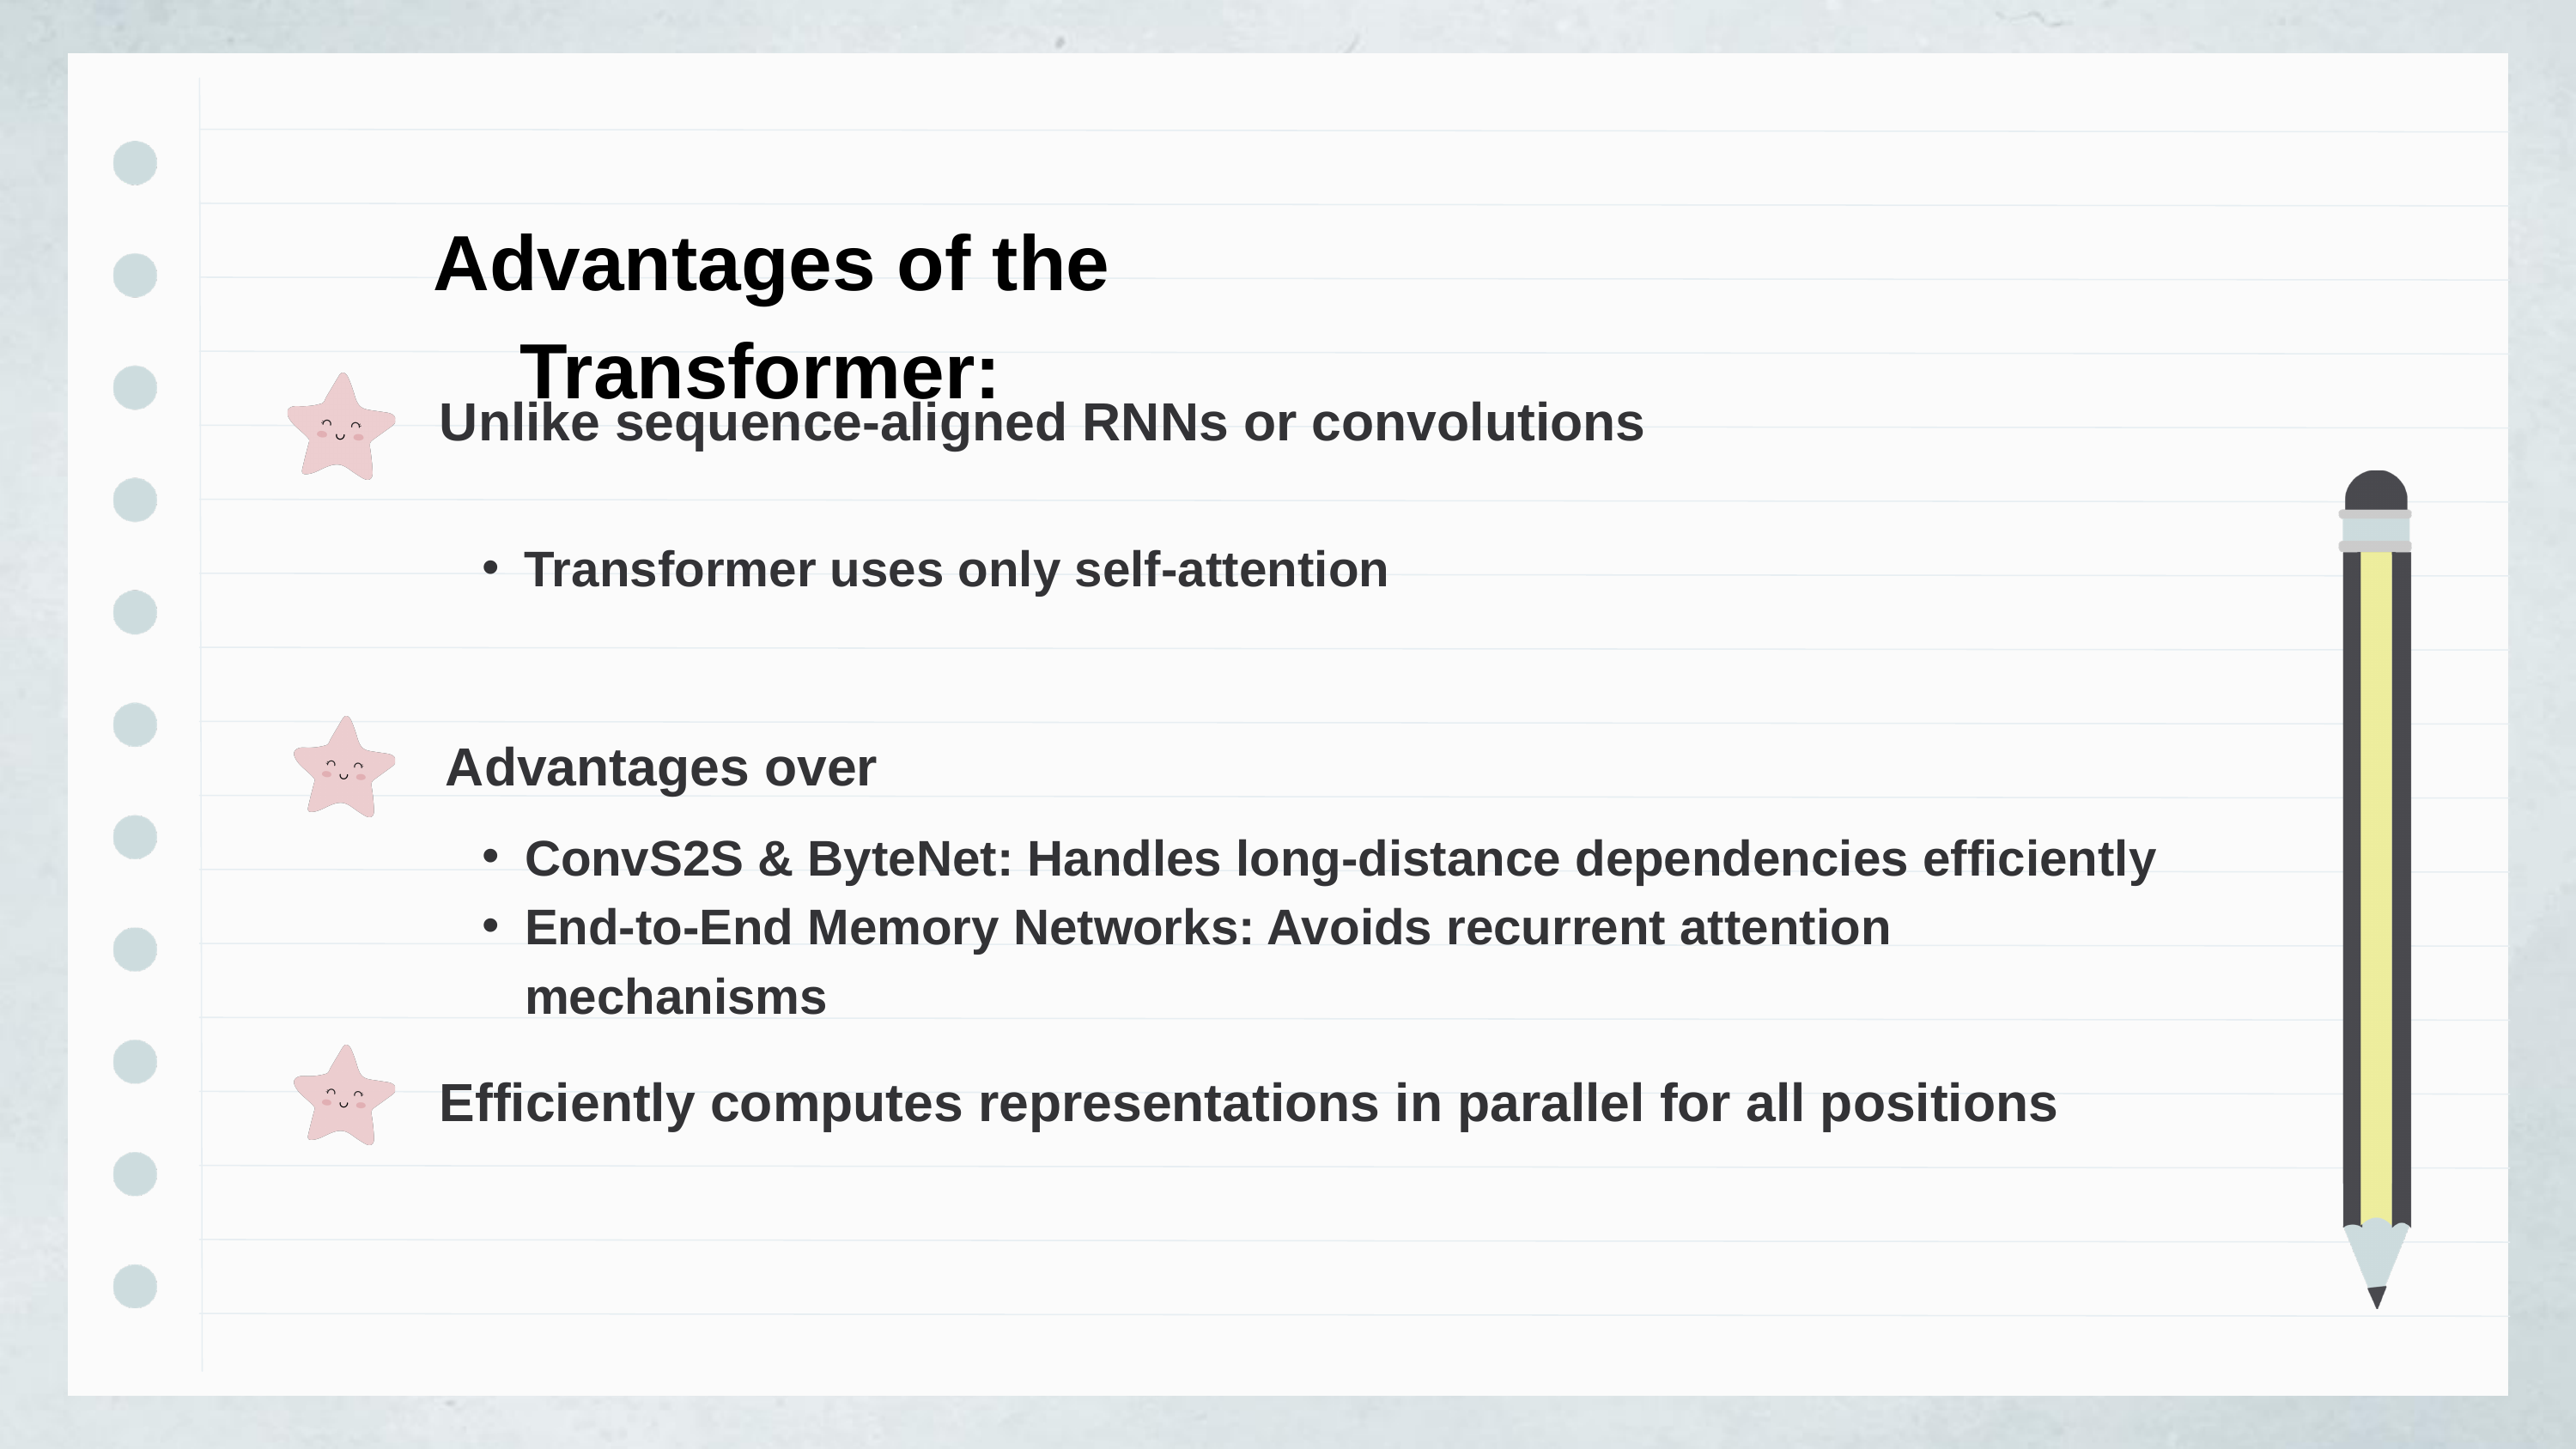

Advantages of the Transformer:

Unlike sequence-aligned RNNs or convolutions

Transformer uses only self-attention

Advantages over

ConvS2S & ByteNet: Handles long-distance dependencies efficiently
End-to-End Memory Networks: Avoids recurrent attention mechanisms

Efficiently computes representations in parallel for all positions